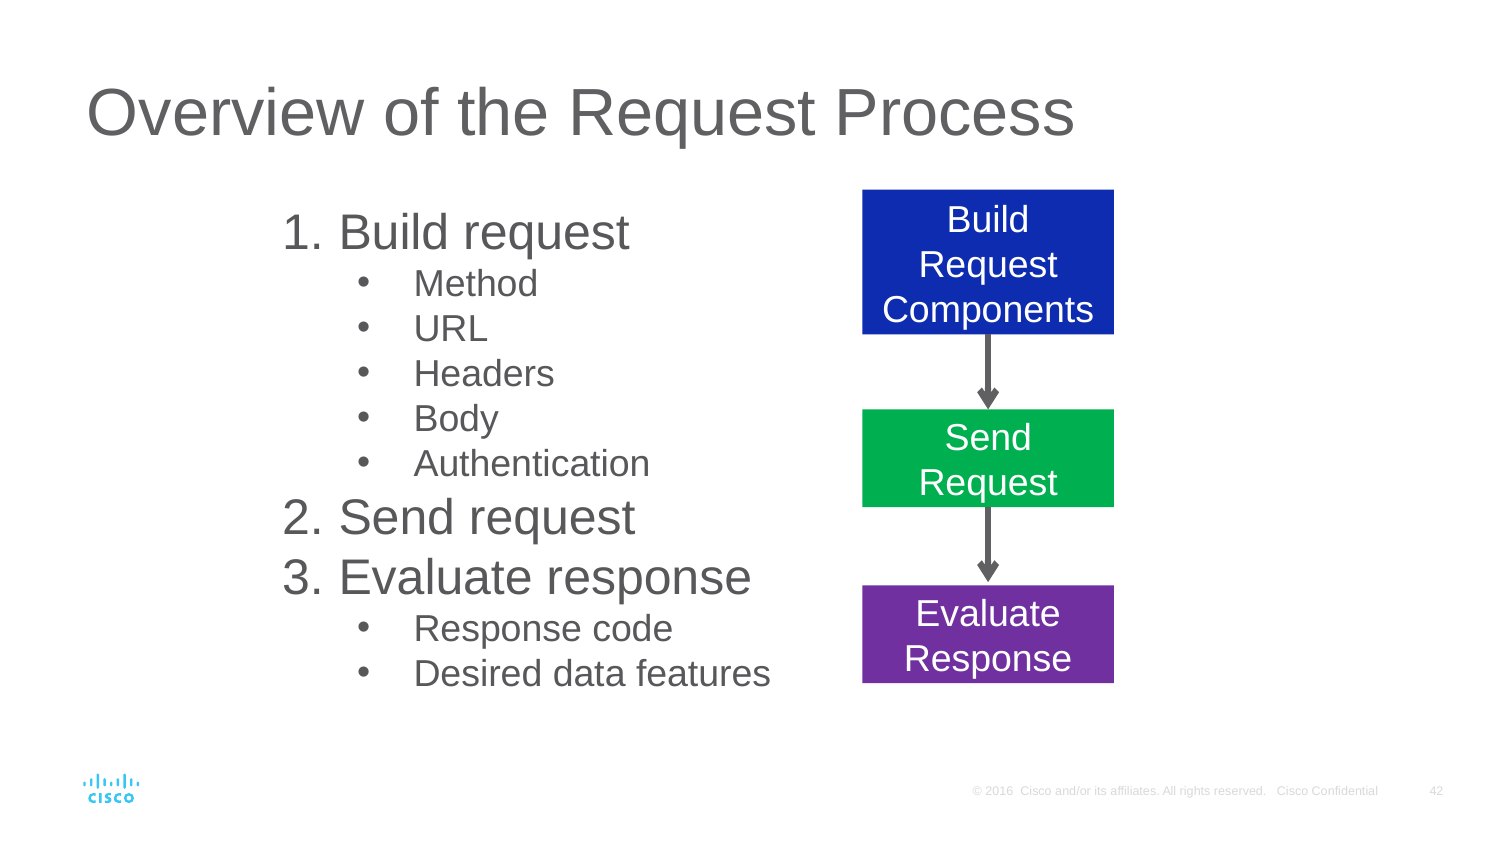

# Overview of the Request Process
Build
Request Components
Build request
Method
URL
Headers
Body
Authentication
Send request
Evaluate response
Response code
Desired data features
Send Request
Evaluate
Response